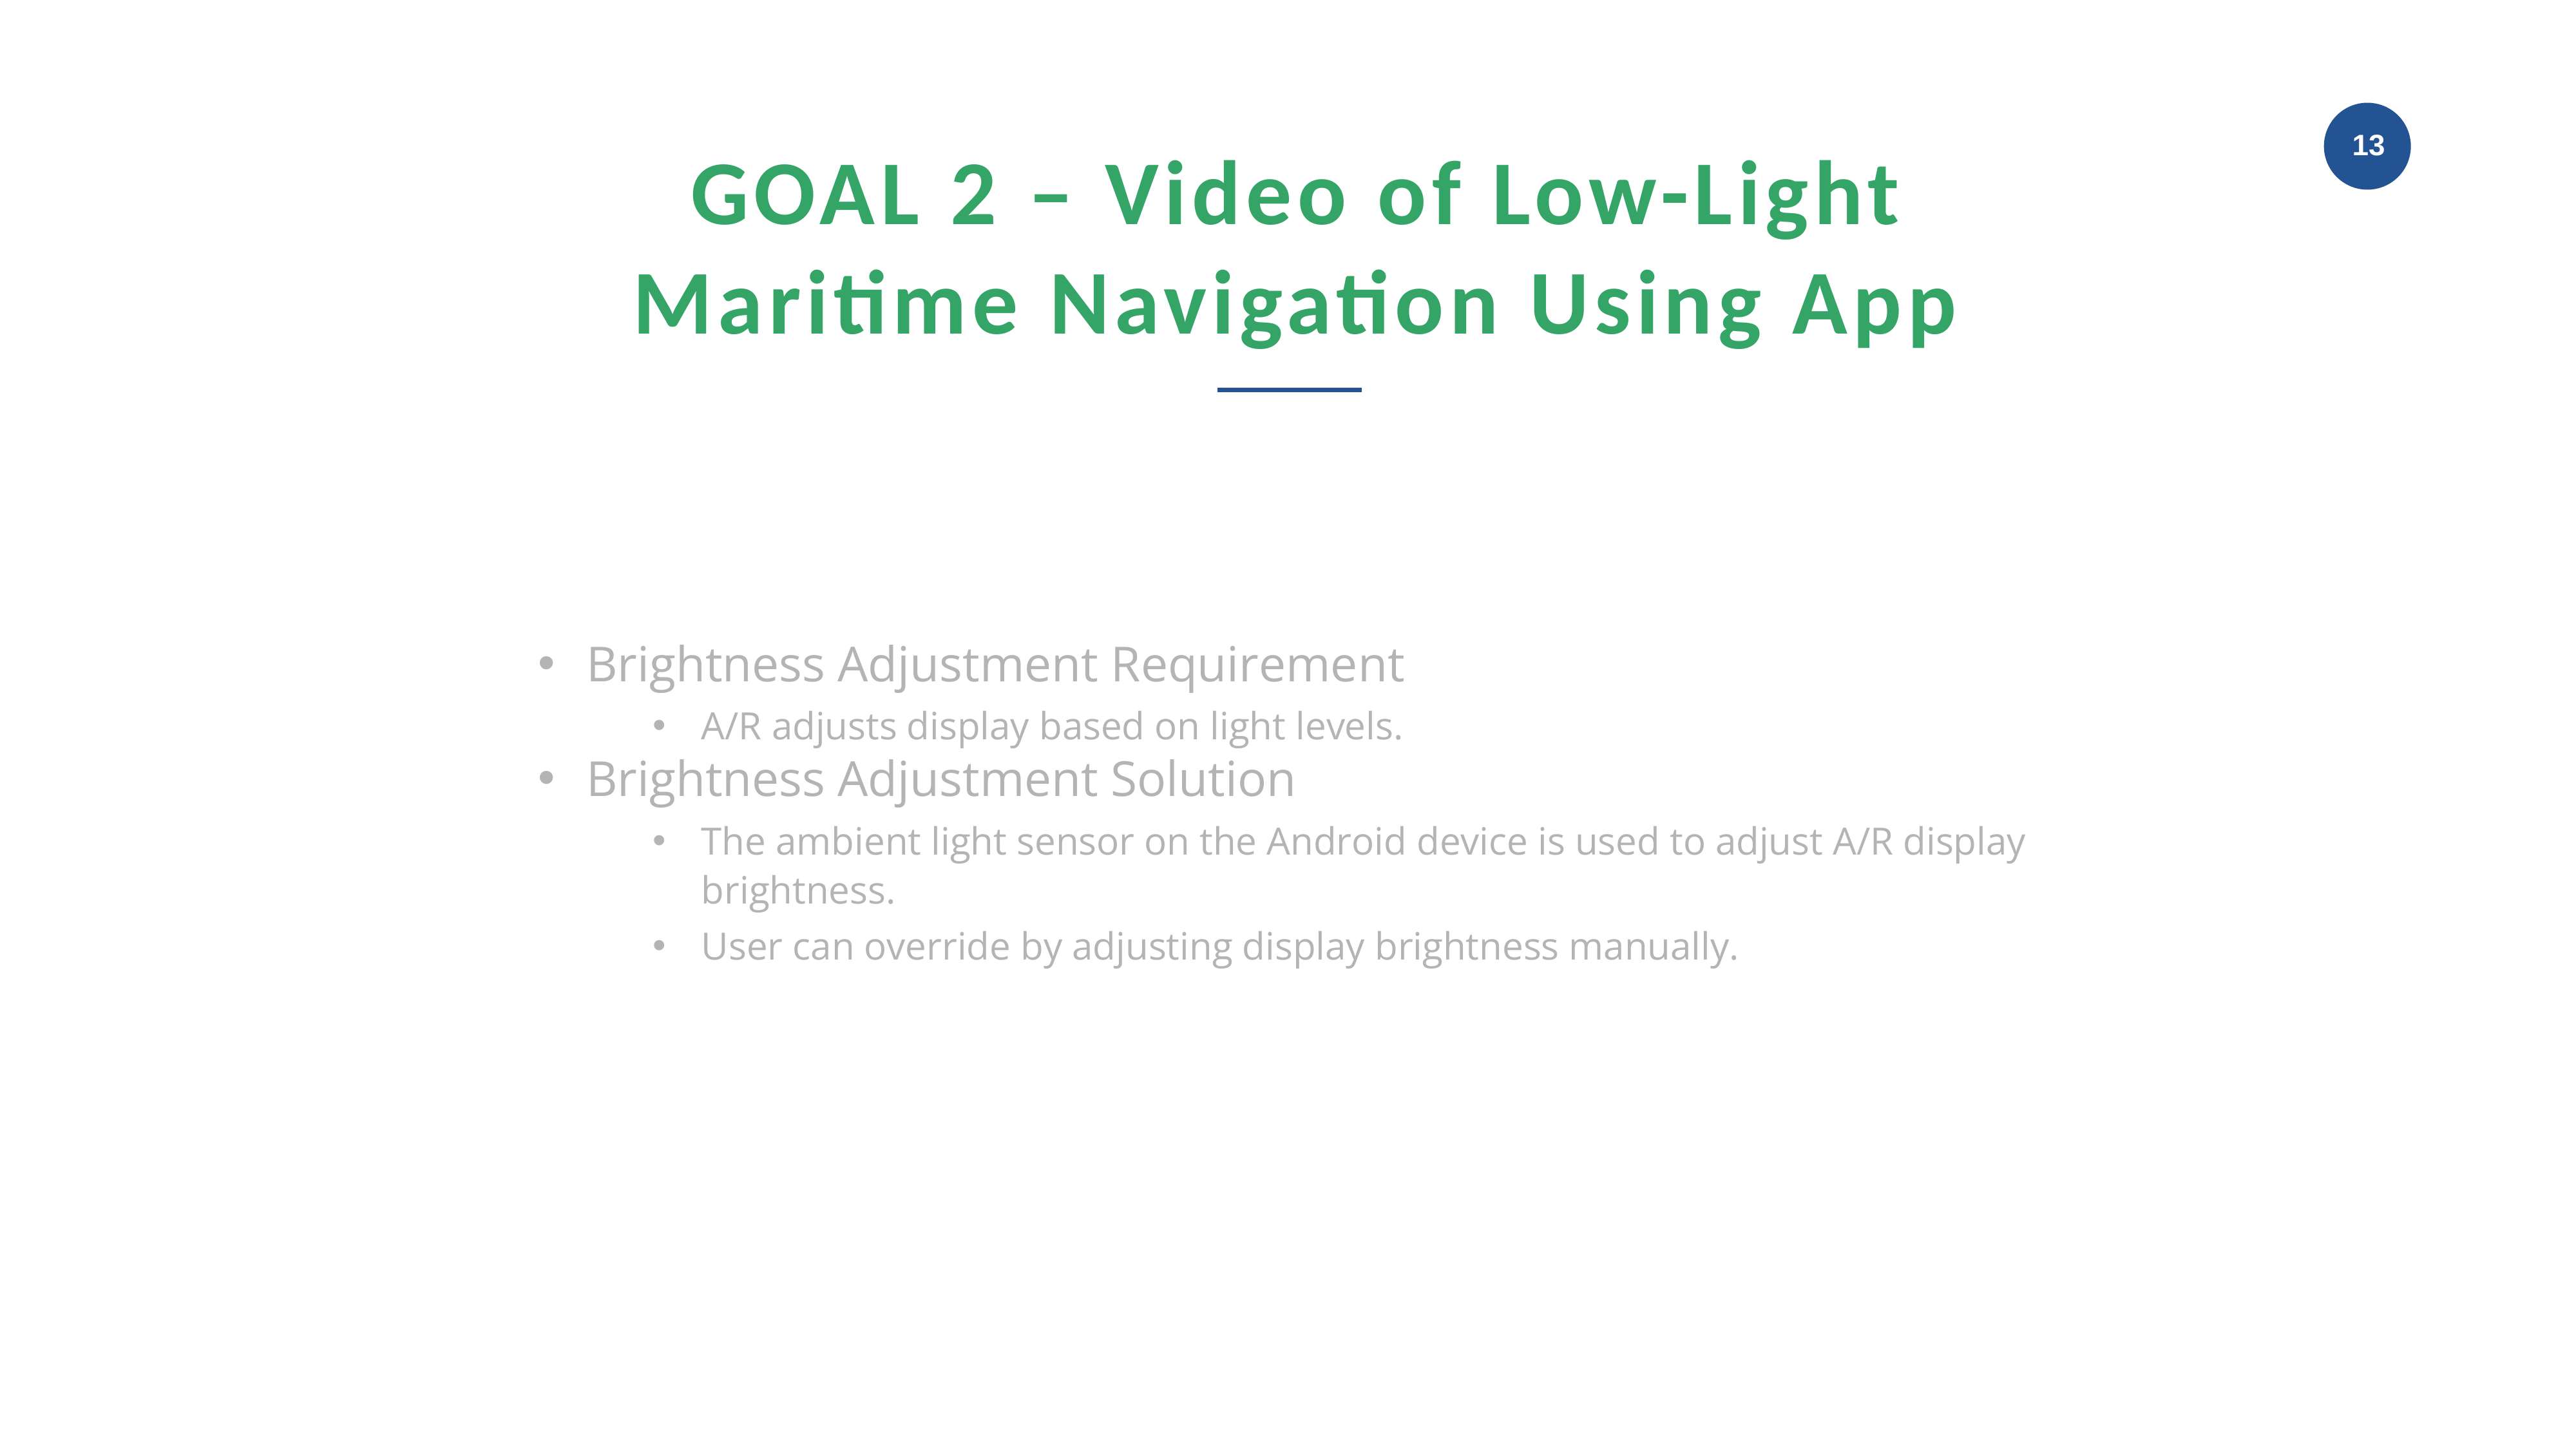

GOAL 2 – Video of Low-Light
Maritime Navigation Using App
Brightness Adjustment Requirement
A/R adjusts display based on light levels.
Brightness Adjustment Solution
The ambient light sensor on the Android device is used to adjust A/R display brightness.
User can override by adjusting display brightness manually.